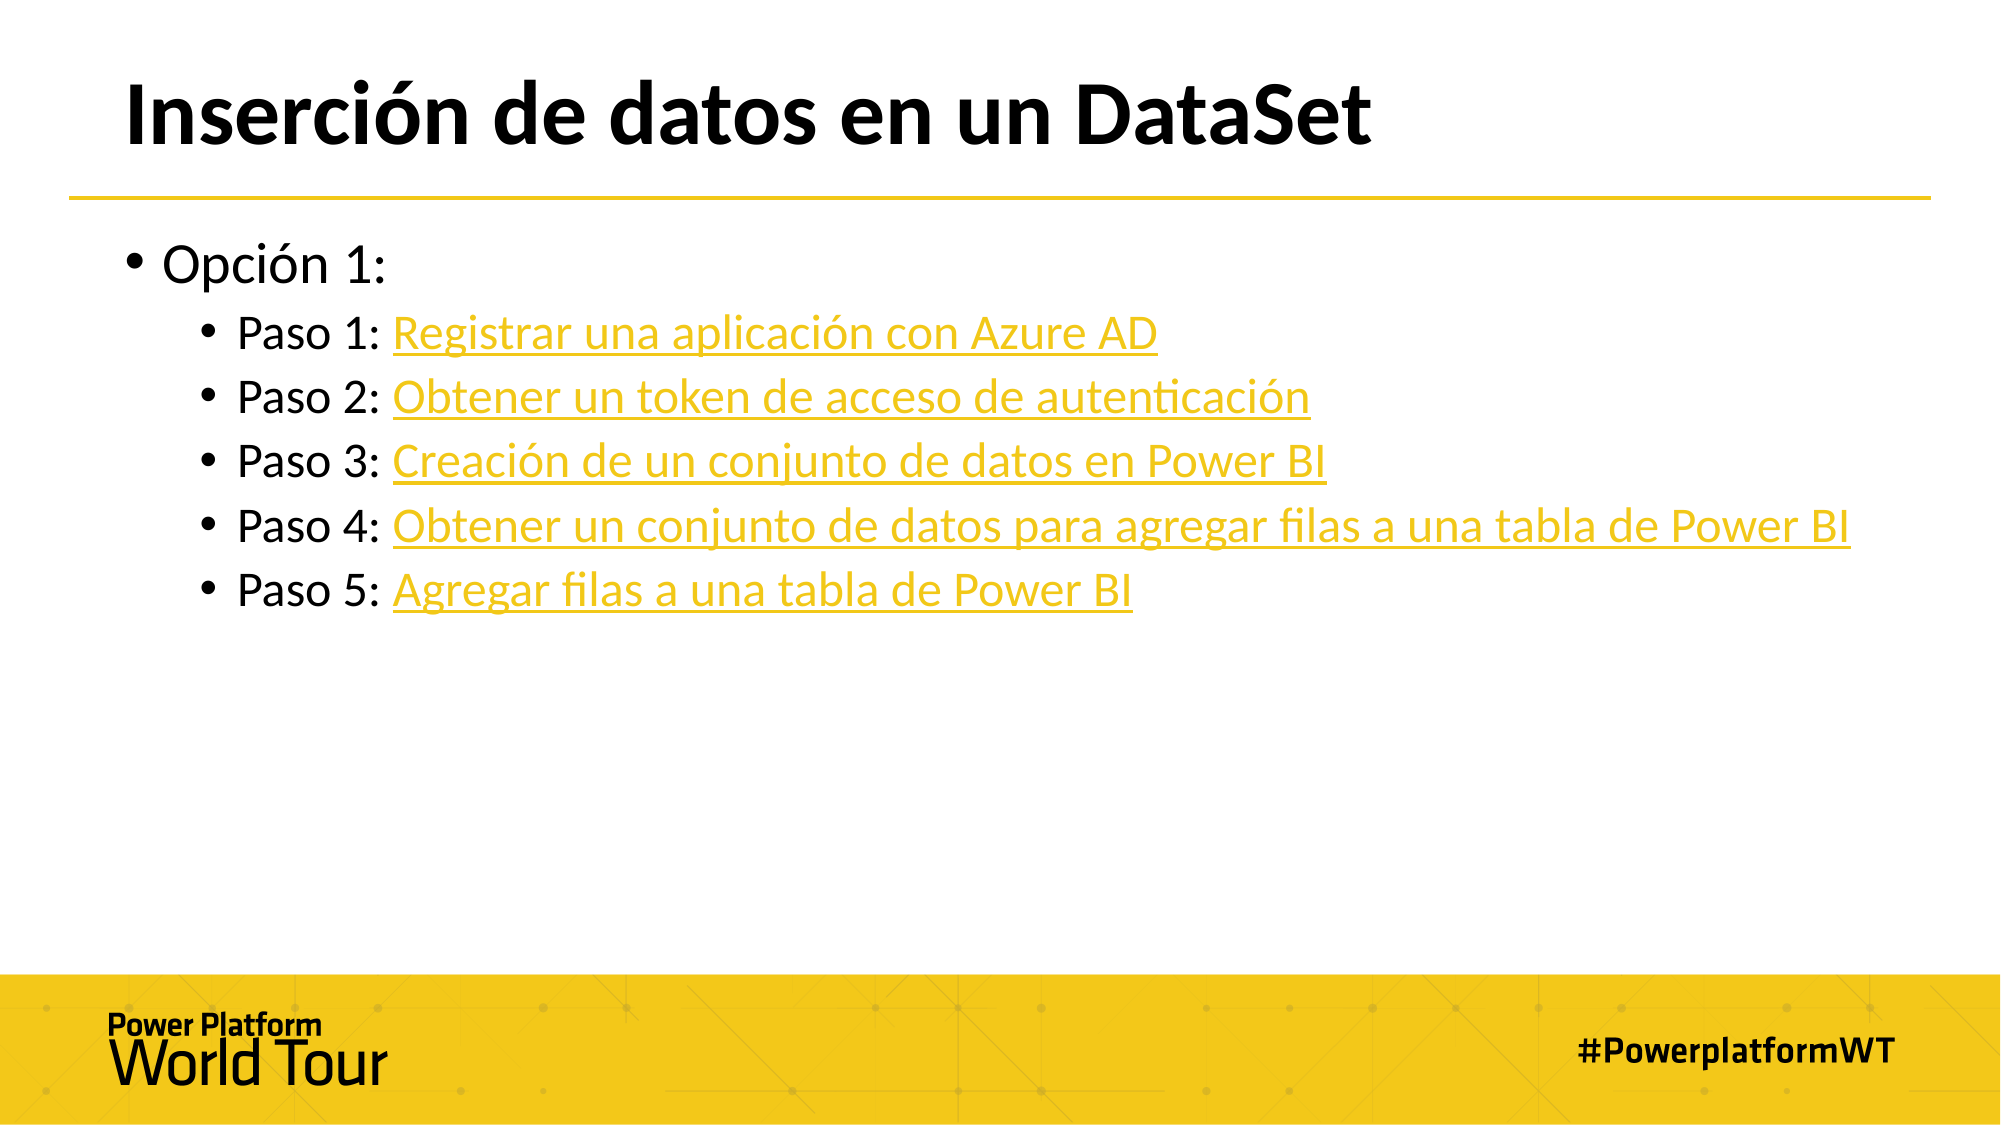

# Inserción de datos en un DataSet
Opción 1:
Paso 1: Registrar una aplicación con Azure AD
Paso 2: Obtener un token de acceso de autenticación
Paso 3: Creación de un conjunto de datos en Power BI
Paso 4: Obtener un conjunto de datos para agregar filas a una tabla de Power BI
Paso 5: Agregar filas a una tabla de Power BI